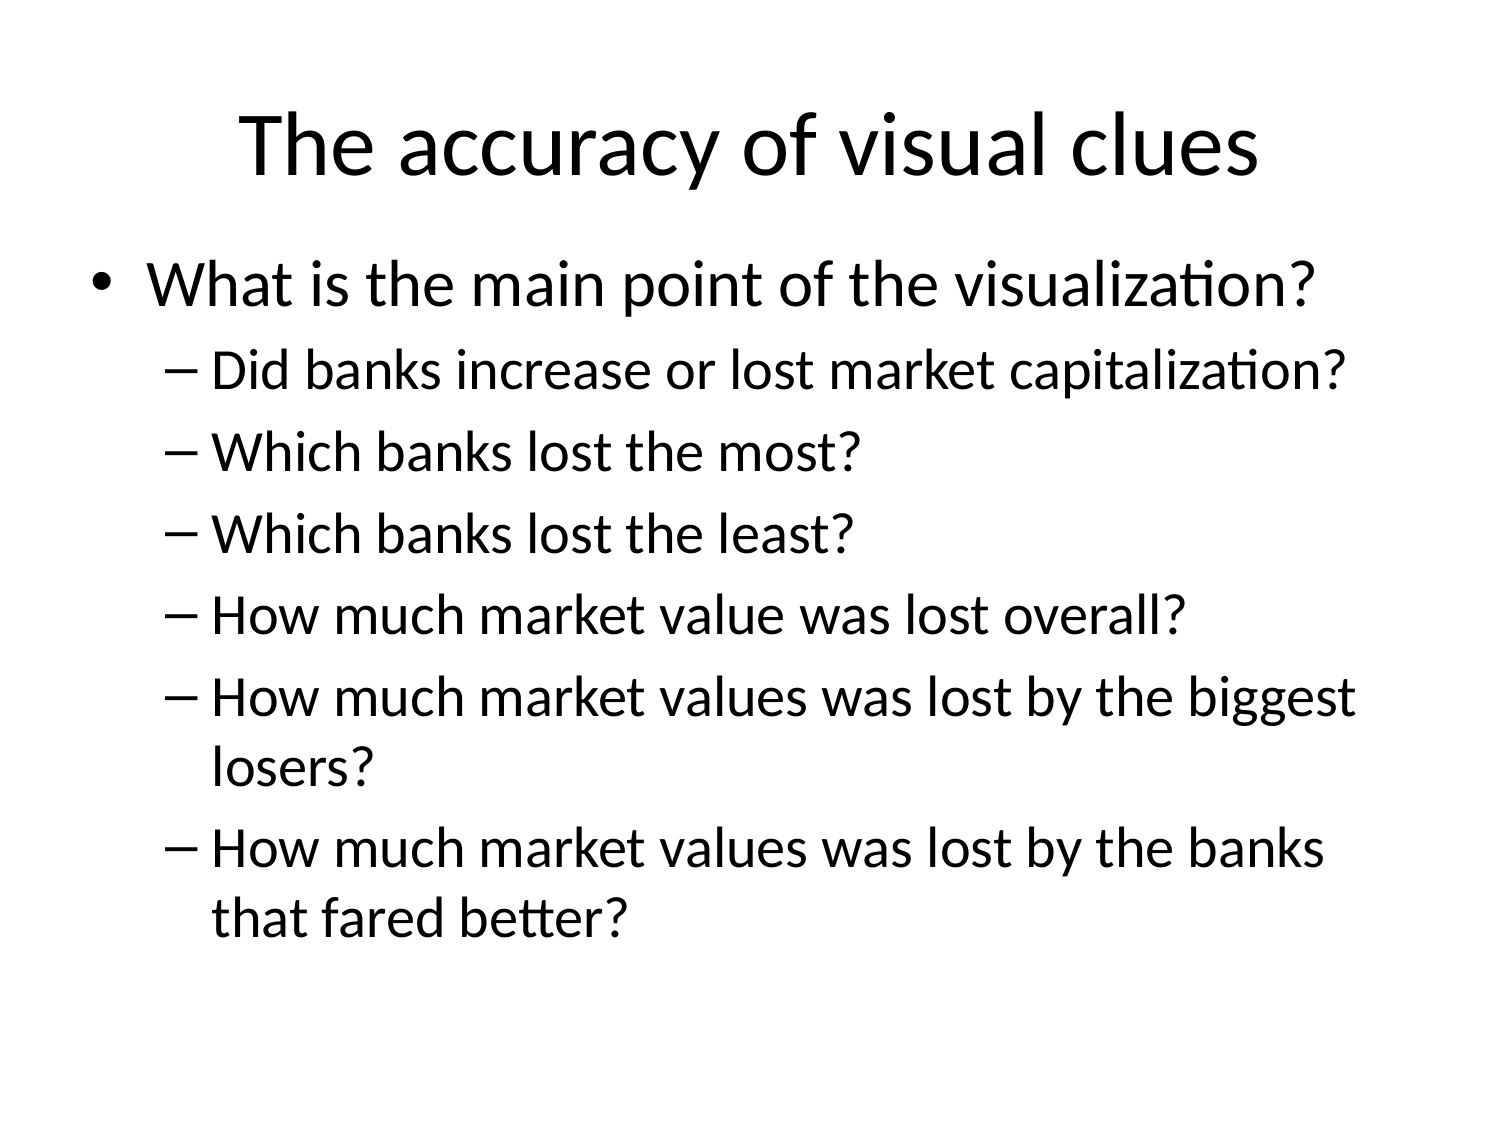

# The accuracy of visual clues
What is the main point of the visualization?
Did banks increase or lost market capitalization?
Which banks lost the most?
Which banks lost the least?
How much market value was lost overall?
How much market values was lost by the biggest losers?
How much market values was lost by the banks that fared better?